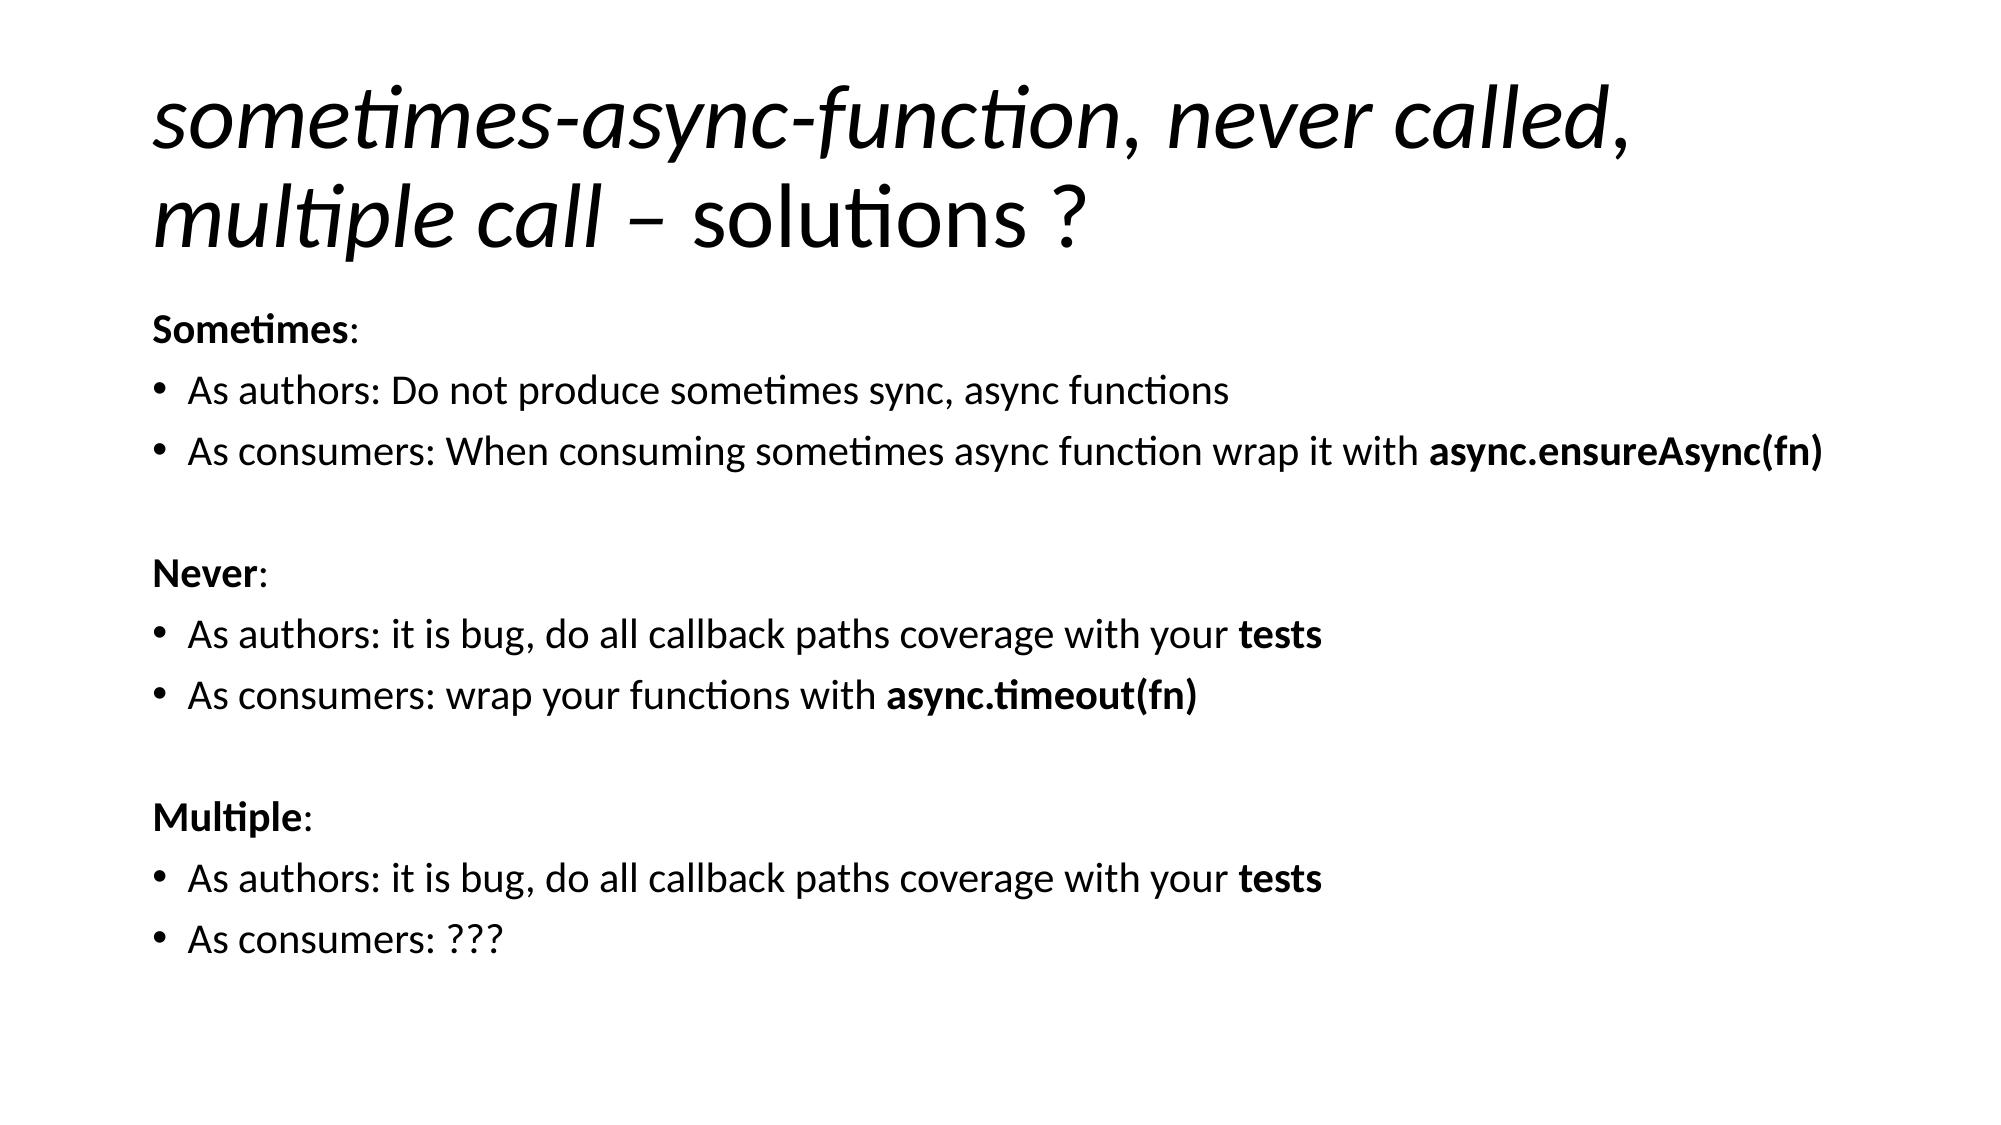

# sometimes-async-function, never called, multiple call – solutions ?
Sometimes:
As authors: Do not produce sometimes sync, async functions
As consumers: When consuming sometimes async function wrap it with async.ensureAsync(fn)

Never:
As authors: it is bug, do all callback paths coverage with your tests
As consumers: wrap your functions with async.timeout(fn)

Multiple:
As authors: it is bug, do all callback paths coverage with your tests
As consumers: ???